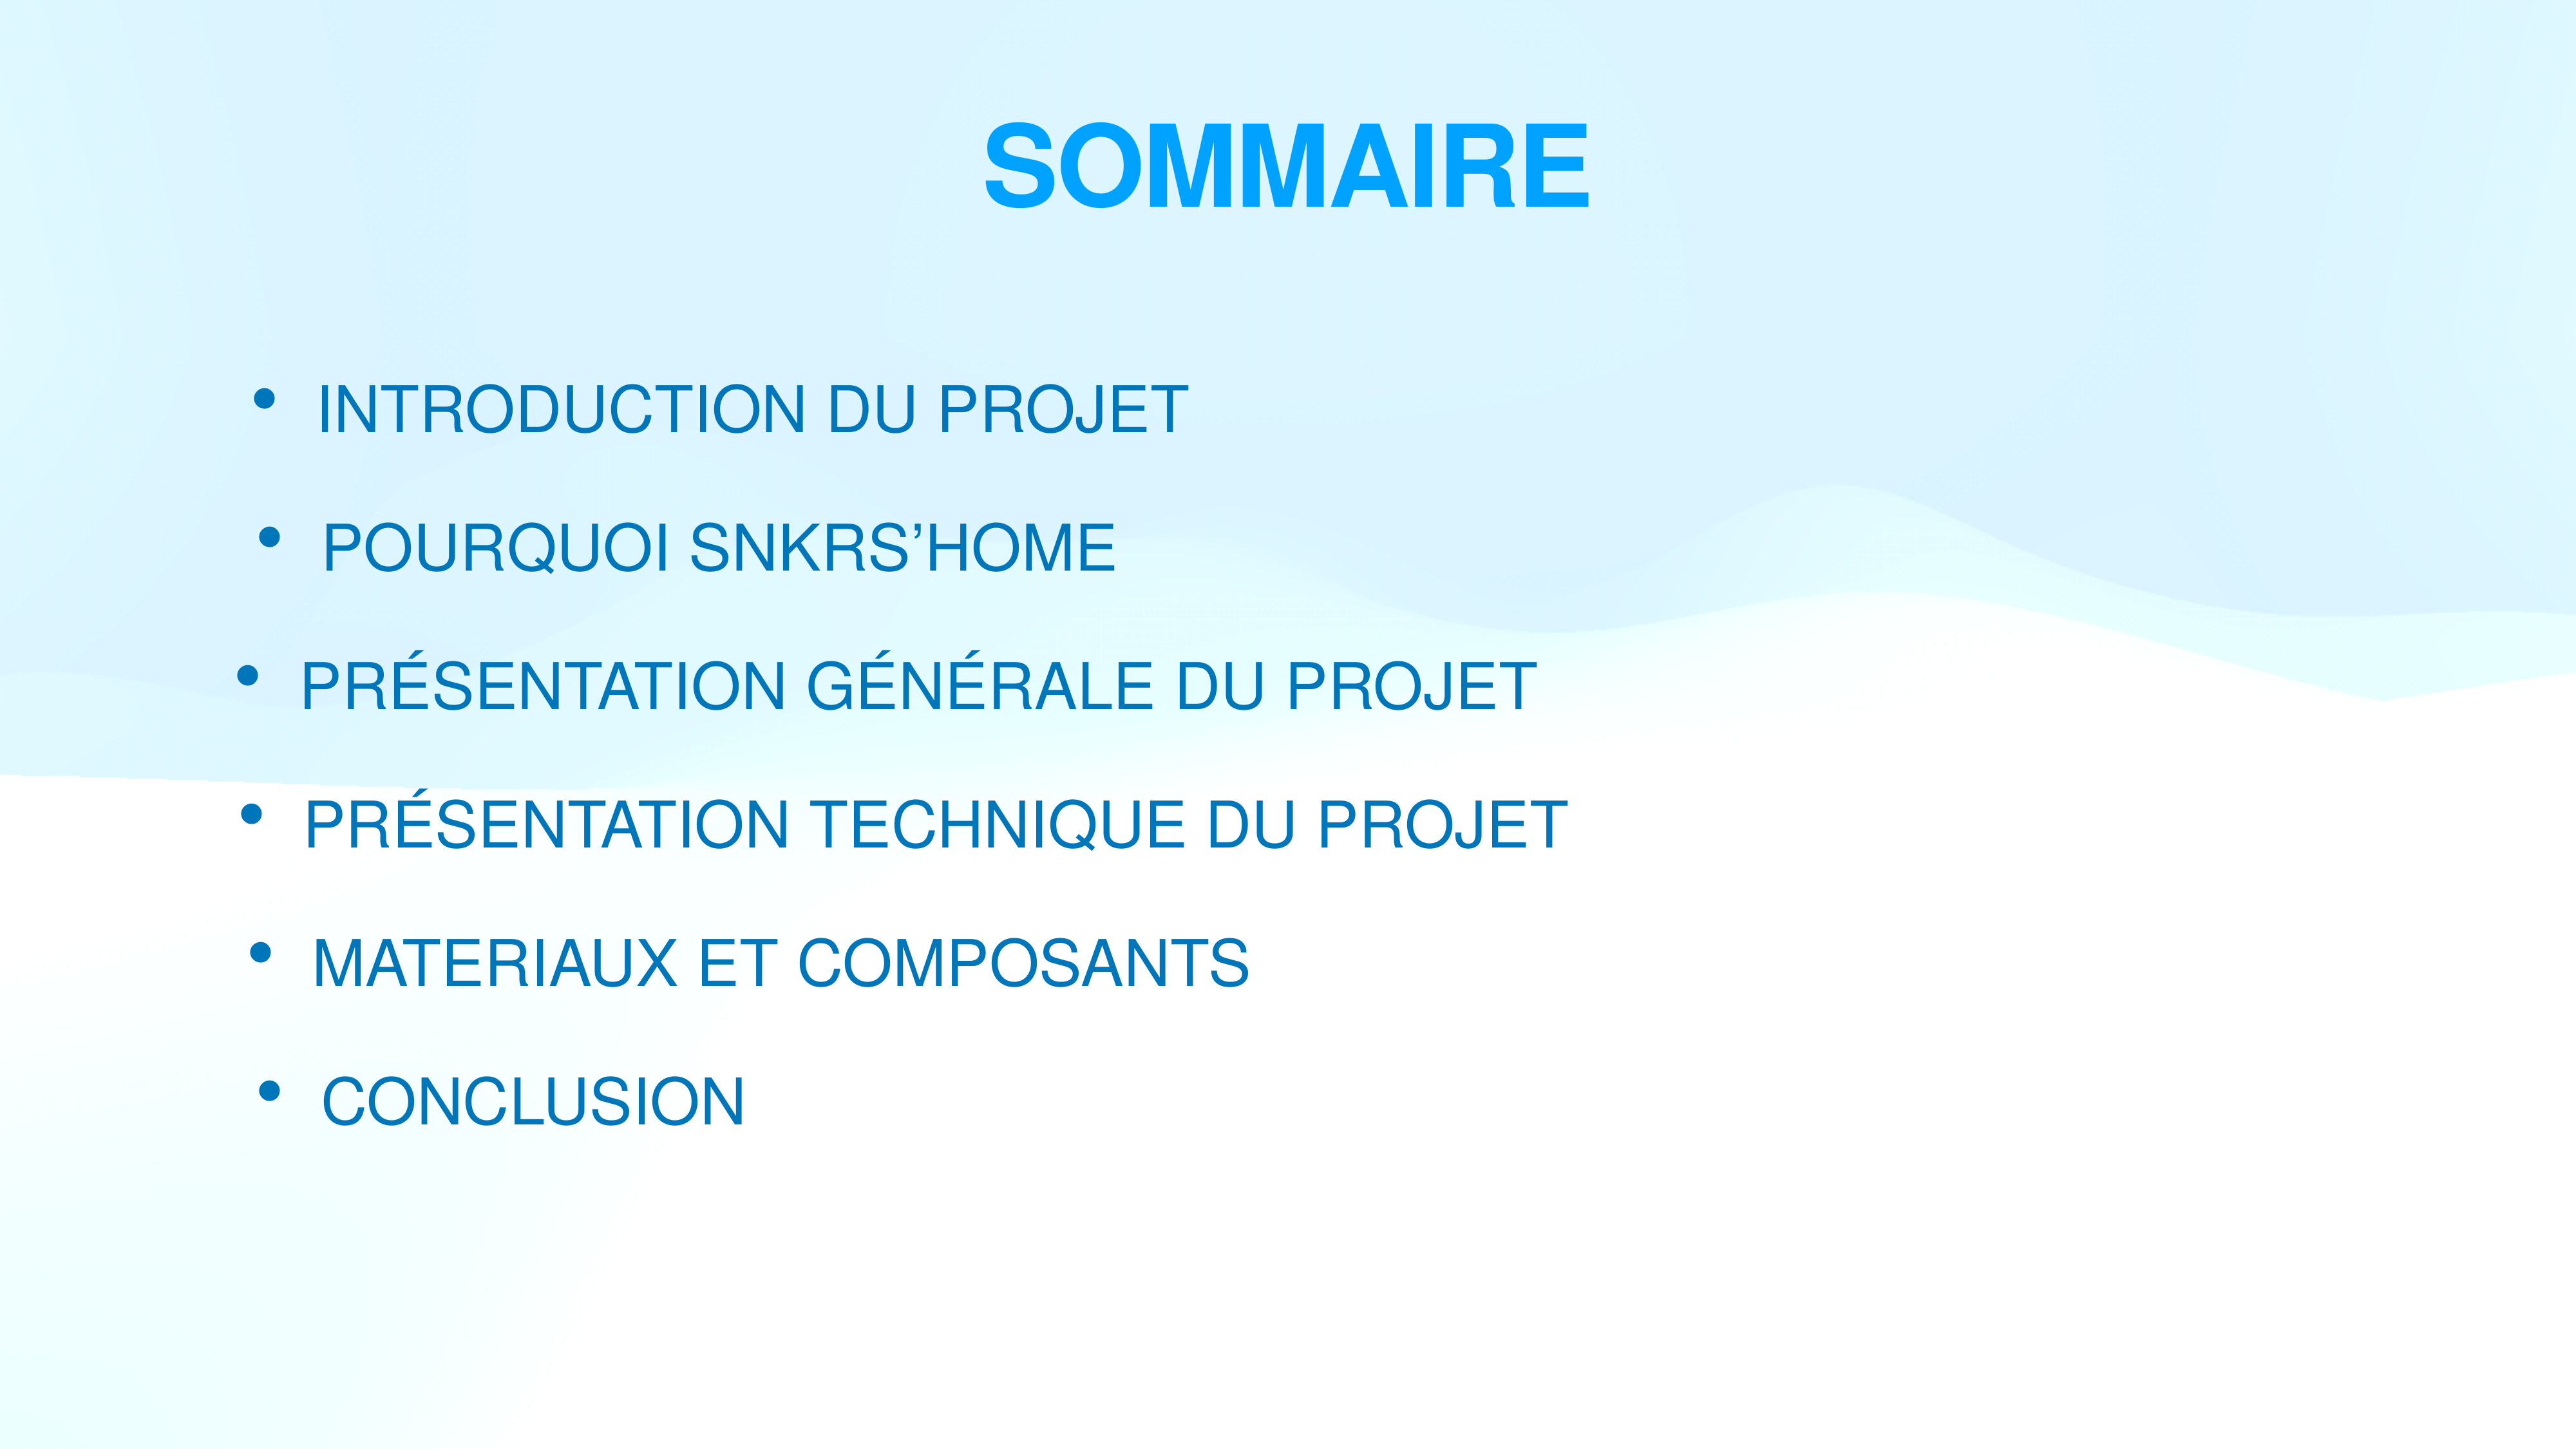

# SOMMAIRE
INTRODUCTION DU PROJET
POURQUOI SNKRS’HOME
PRÉSENTATION GÉNÉRALE DU PROJET
PRÉSENTATION TECHNIQUE DU PROJET
MATERIAUX ET COMPOSANTS
CONCLUSION